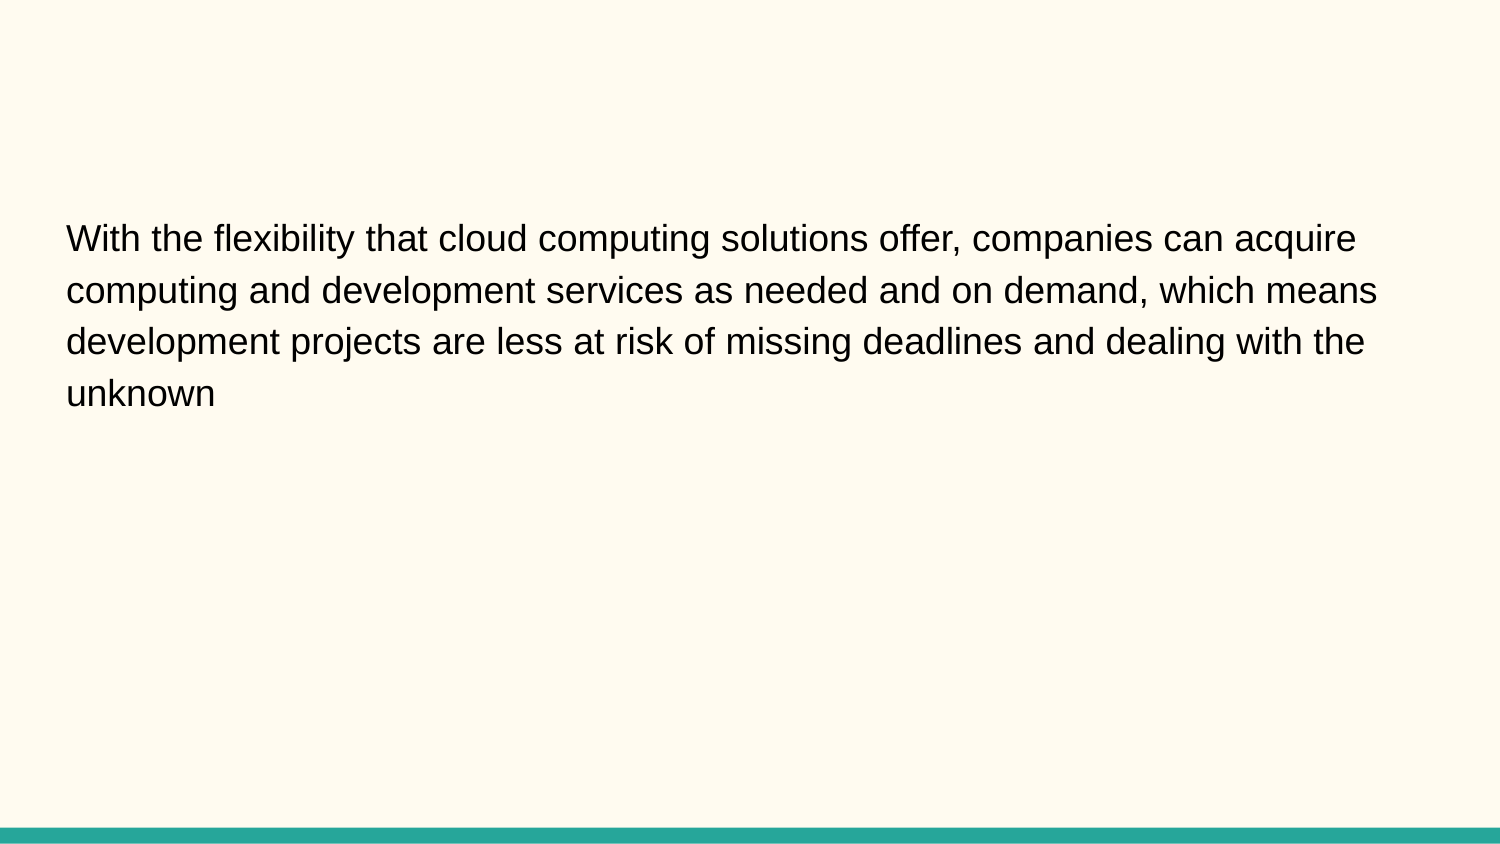

#
With the flexibility that cloud computing solutions offer, companies can acquire computing and development services as needed and on demand, which means development projects are less at risk of missing deadlines and dealing with the unknown